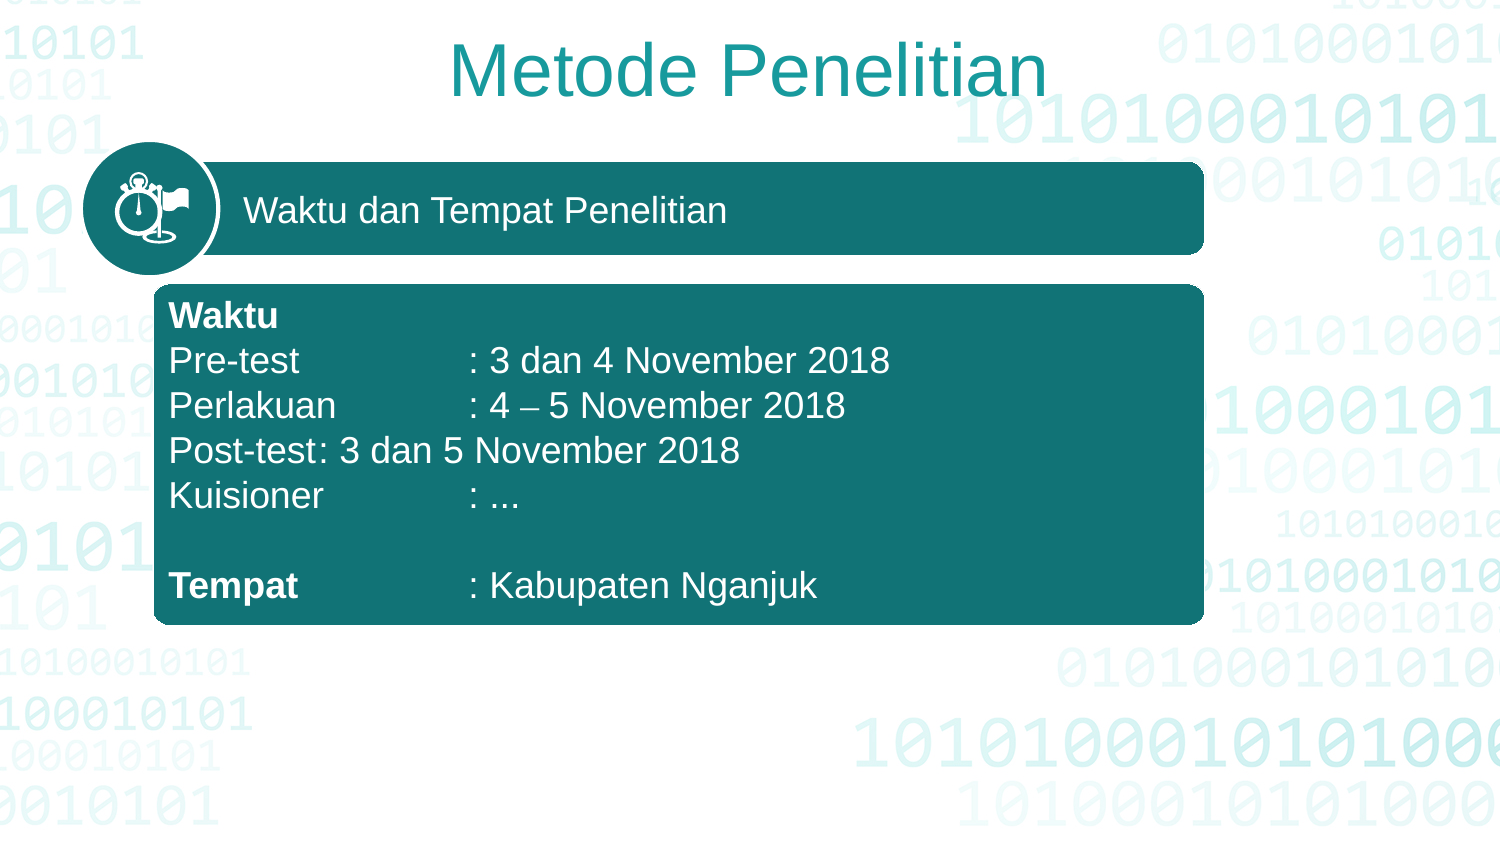

Metode Penelitian

      Waktu dan Tempat Penelitian
Waktu
Pre-test		: 3 dan 4 November 2018
Perlakuan	: 4 – 5 November 2018
Post-test	: 3 dan 5 November 2018
Kuisioner	: ...

Tempat		: Kabupaten Nganjuk